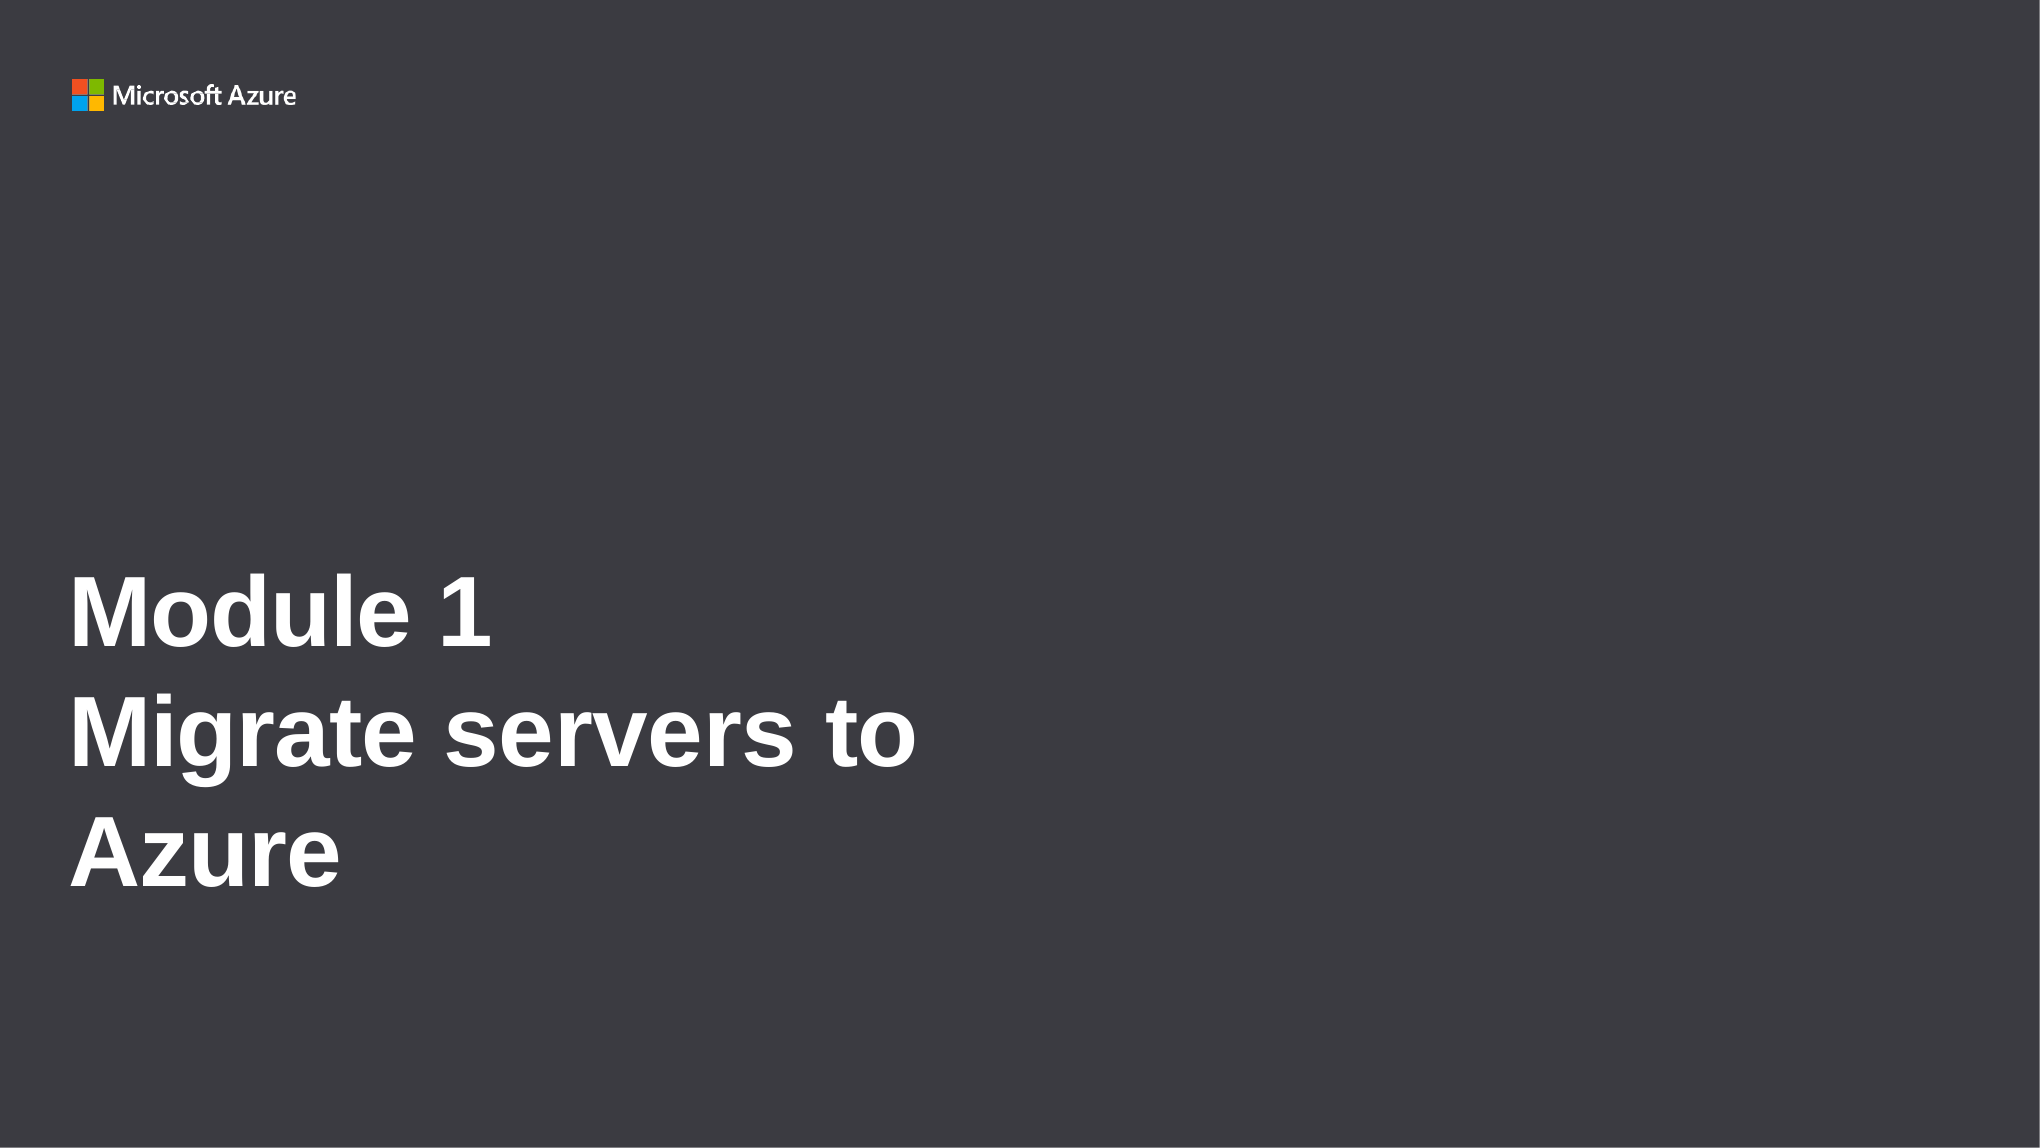

# Module 1 Migrate servers to Azure